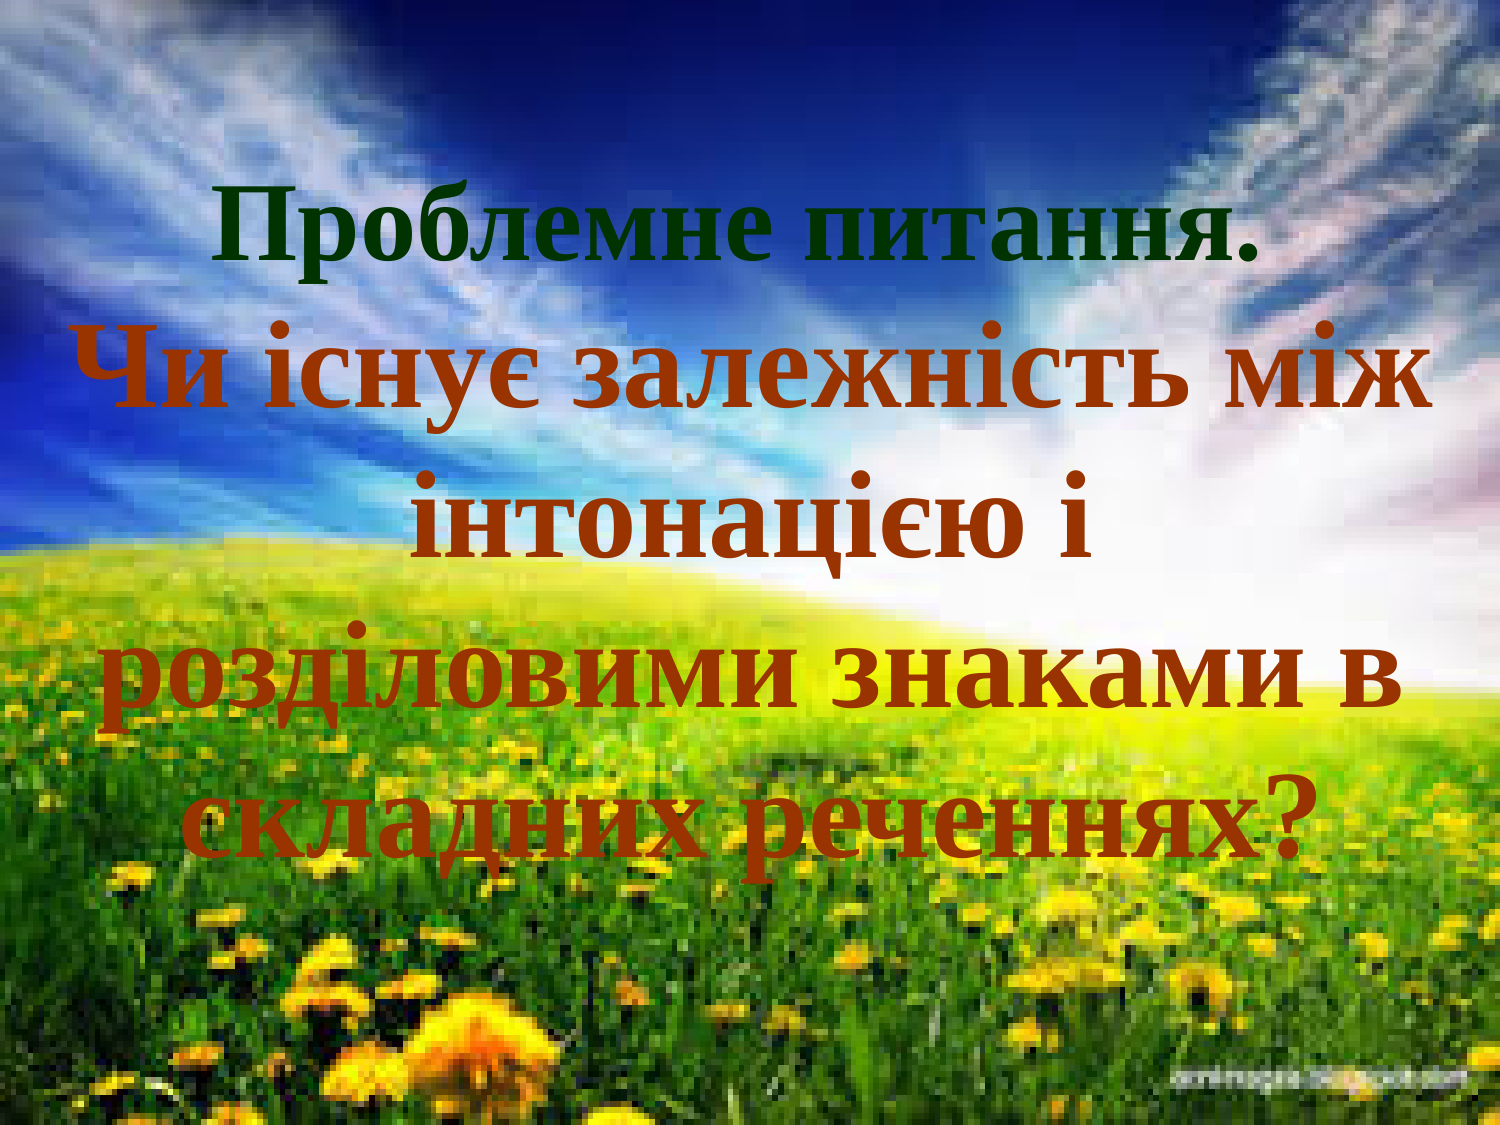

# Проблемне питання. Чи існує залежність між інтонацією і розділовими знаками в складних реченнях?